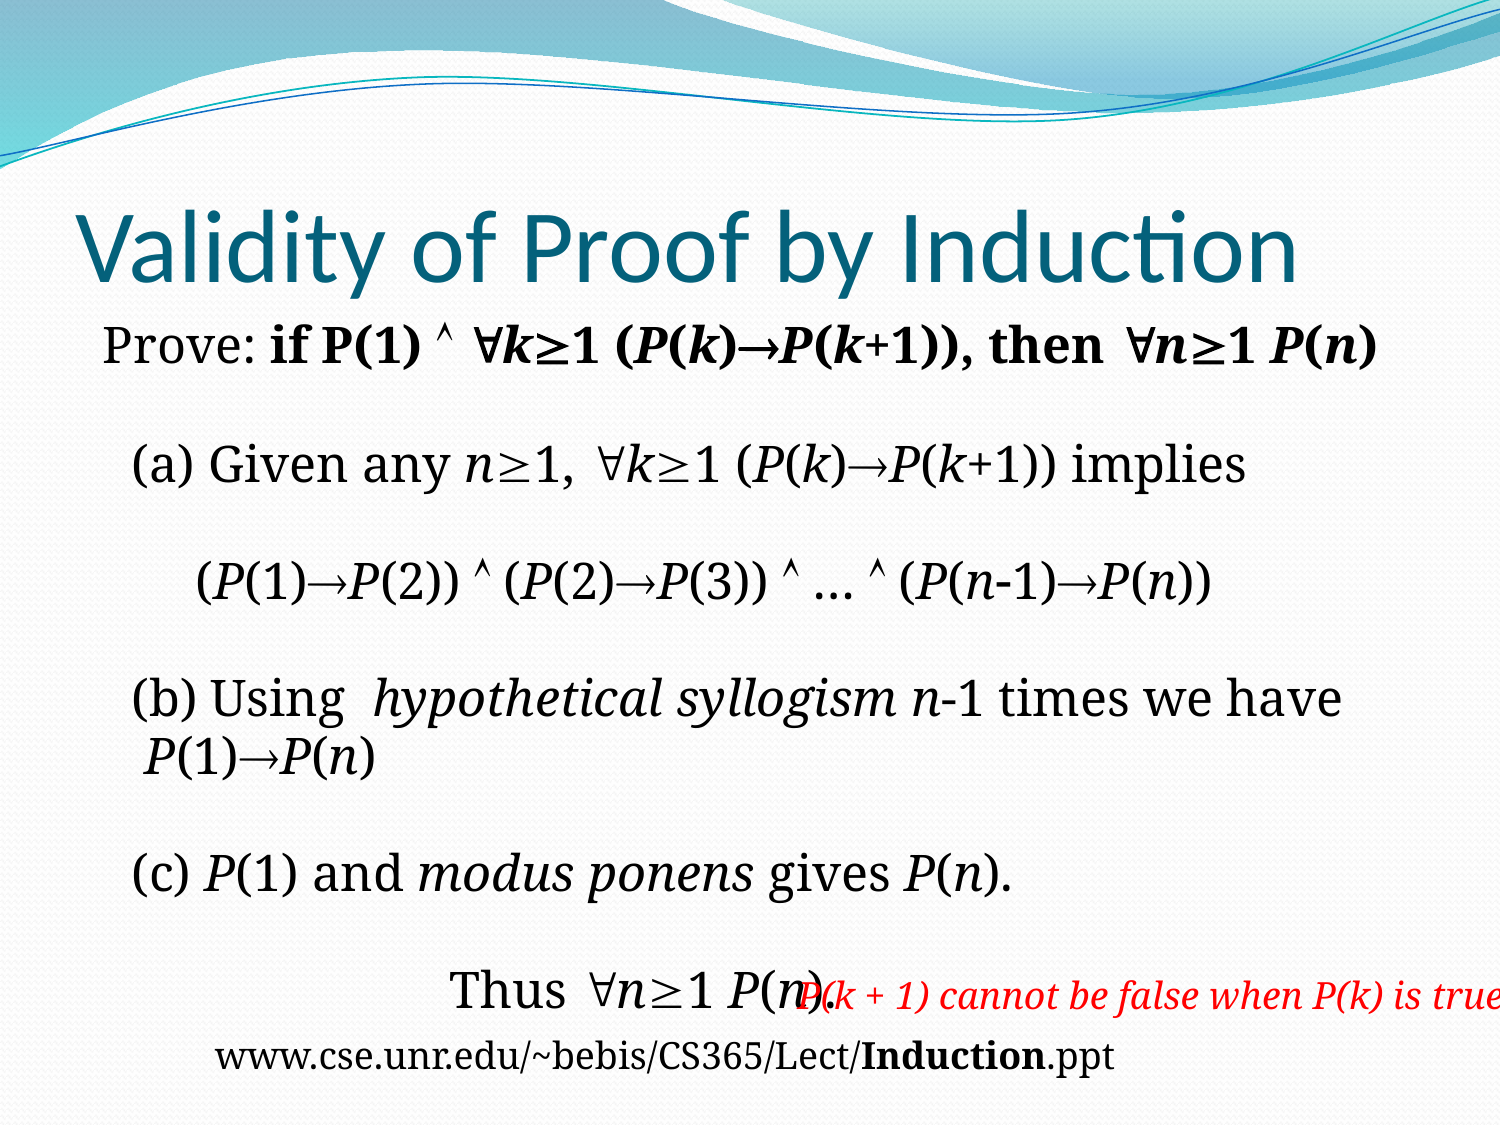

# Validity of Proof by Induction
 Prove: if P(1) ∧ ∀k≥1 (P(k)→P(k+1)), then ∀n≥1 P(n)
	(a) Given any n≥1, ∀k≥1 (P(k)→P(k+1)) implies

        (P(1)→P(2)) ∧ (P(2)→P(3)) ∧ … ∧ (P(n−1)→P(n))

	(b) Using  hypothetical syllogism n-1 times we have
				 P(1)→P(n)

	(c) P(1) and modus ponens gives P(n).

	                        Thus ∀n≥1 P(n).
P(k + 1) cannot be false when P(k) is true.
www.cse.unr.edu/~bebis/CS365/Lect/Induction.ppt